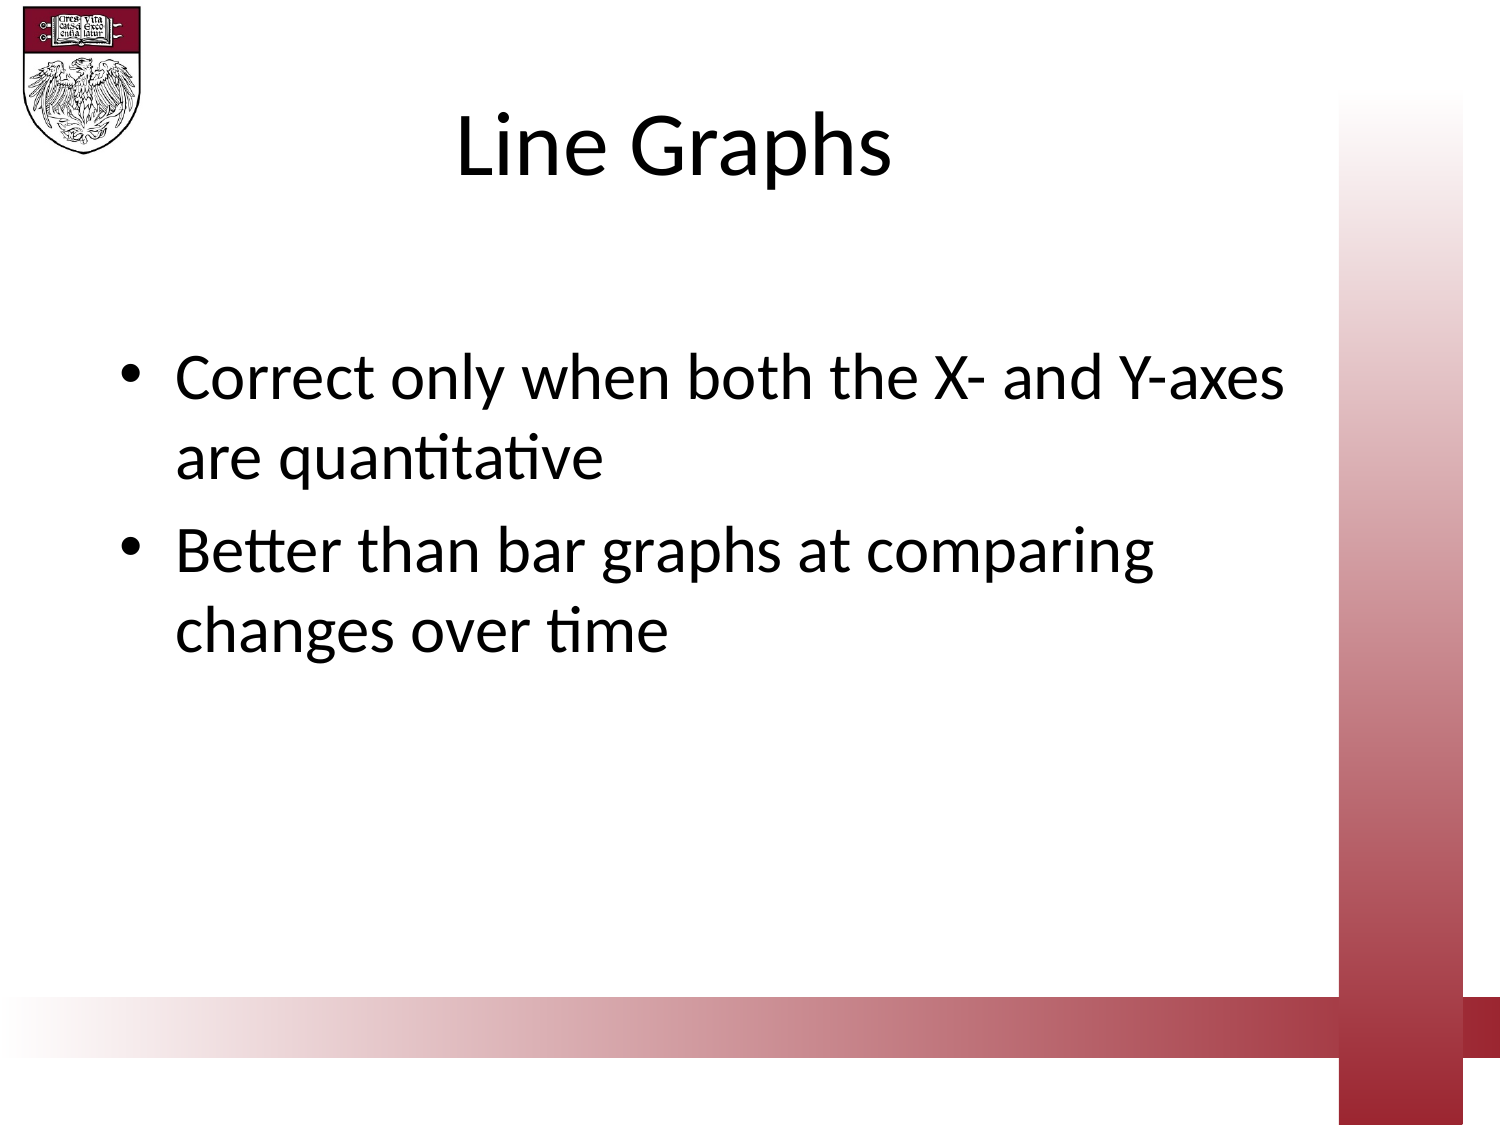

Line Graphs
Correct only when both the X- and Y-axes are quantitative
Better than bar graphs at comparing changes over time